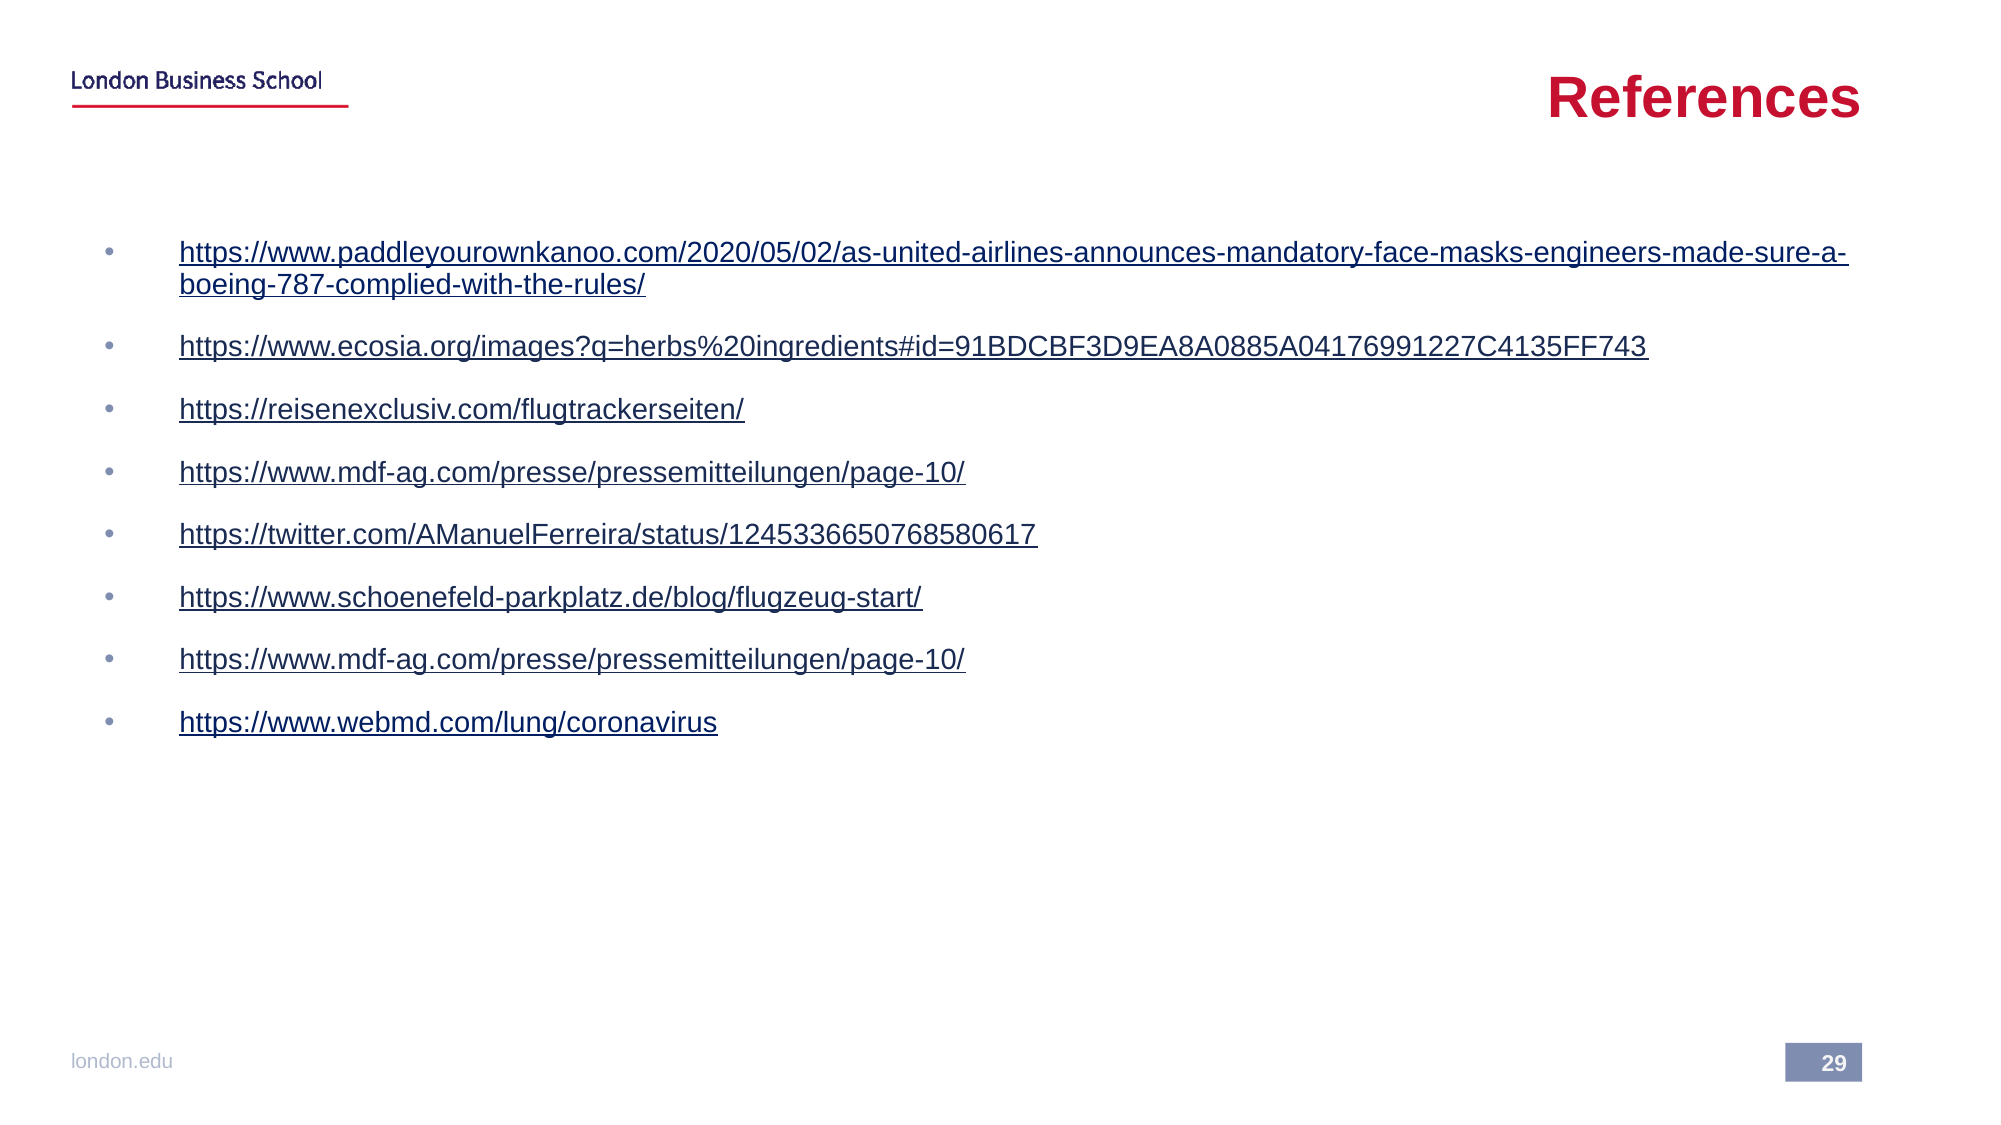

# References
https://www.paddleyourownkanoo.com/2020/05/02/as-united-airlines-announces-mandatory-face-masks-engineers-made-sure-a-boeing-787-complied-with-the-rules/
https://www.ecosia.org/images?q=herbs%20ingredients#id=91BDCBF3D9EA8A0885A04176991227C4135FF743
https://reisenexclusiv.com/flugtrackerseiten/
https://www.mdf-ag.com/presse/pressemitteilungen/page-10/
https://twitter.com/AManuelFerreira/status/1245336650768580617
https://www.schoenefeld-parkplatz.de/blog/flugzeug-start/
https://www.mdf-ag.com/presse/pressemitteilungen/page-10/
https://www.webmd.com/lung/coronavirus